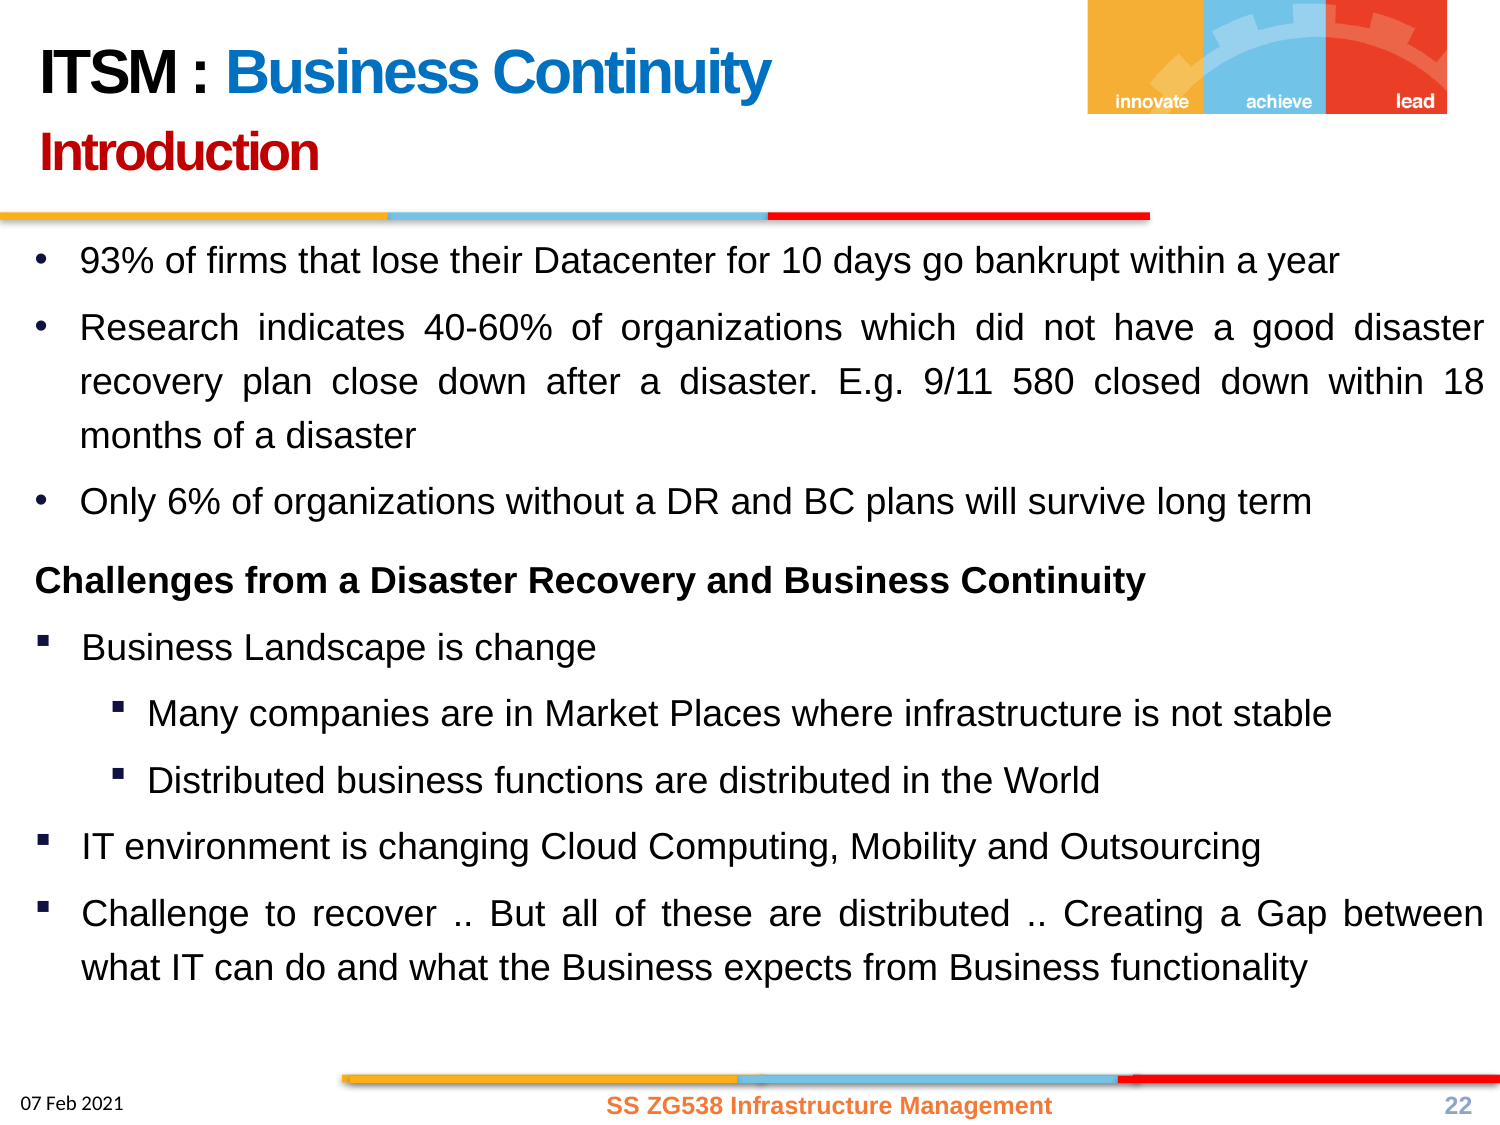

ITSM : Business Continuity
Introduction
93% of firms that lose their Datacenter for 10 days go bankrupt within a year
Research indicates 40-60% of organizations which did not have a good disaster recovery plan close down after a disaster. E.g. 9/11 580 closed down within 18 months of a disaster
Only 6% of organizations without a DR and BC plans will survive long term
Challenges from a Disaster Recovery and Business Continuity
Business Landscape is change
Many companies are in Market Places where infrastructure is not stable
Distributed business functions are distributed in the World
IT environment is changing Cloud Computing, Mobility and Outsourcing
Challenge to recover .. But all of these are distributed .. Creating a Gap between what IT can do and what the Business expects from Business functionality

SS ZG538 Infrastructure Management
22